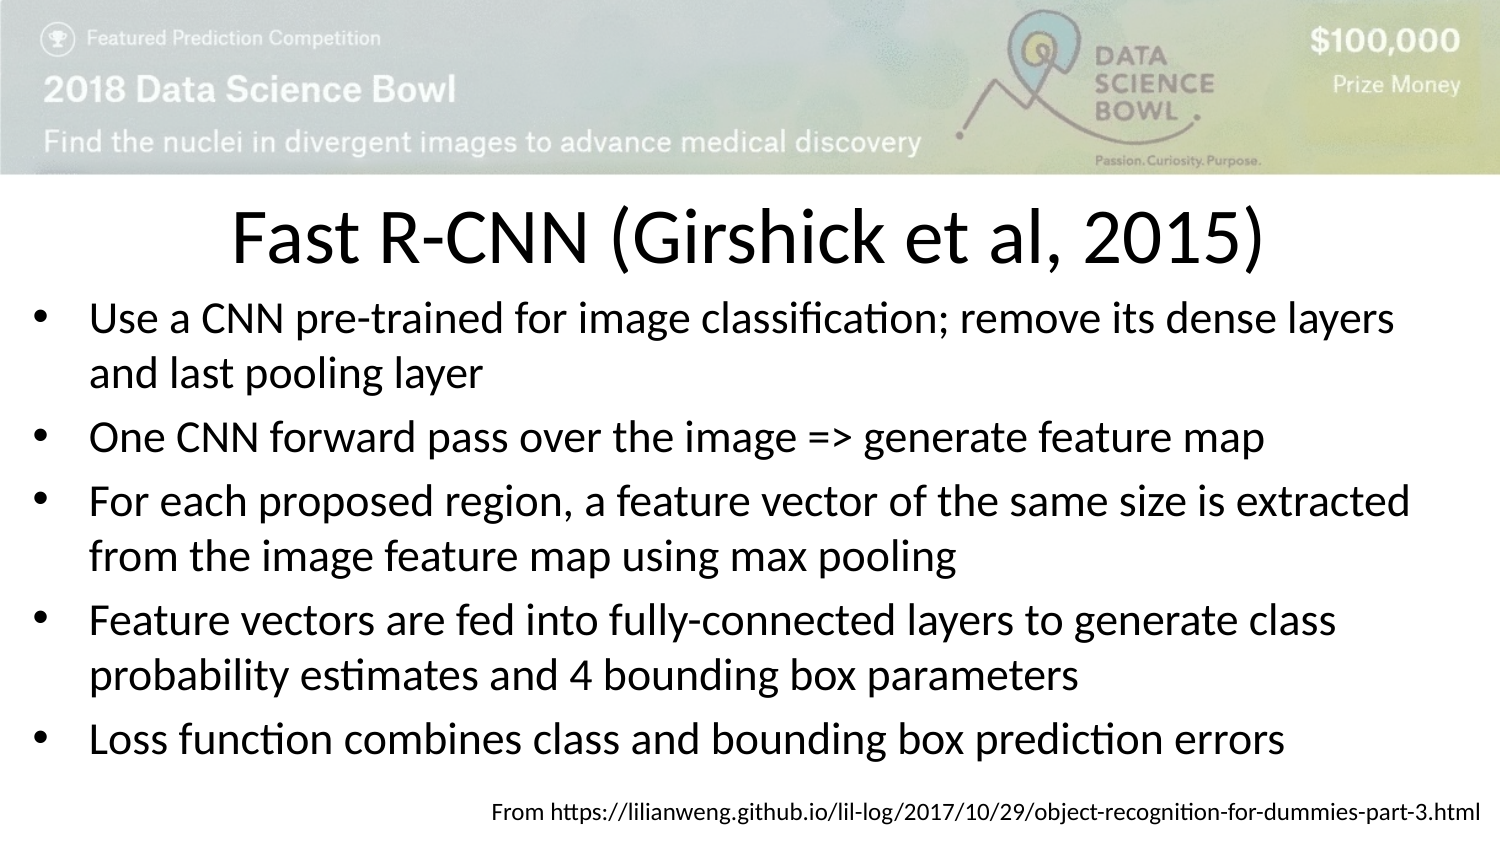

# Fast R-CNN (Girshick et al, 2015)
Use a CNN pre-trained for image classification; remove its dense layers and last pooling layer
One CNN forward pass over the image => generate feature map
For each proposed region, a feature vector of the same size is extracted from the image feature map using max pooling
Feature vectors are fed into fully-connected layers to generate class probability estimates and 4 bounding box parameters
Loss function combines class and bounding box prediction errors
From https://lilianweng.github.io/lil-log/2017/10/29/object-recognition-for-dummies-part-3.html